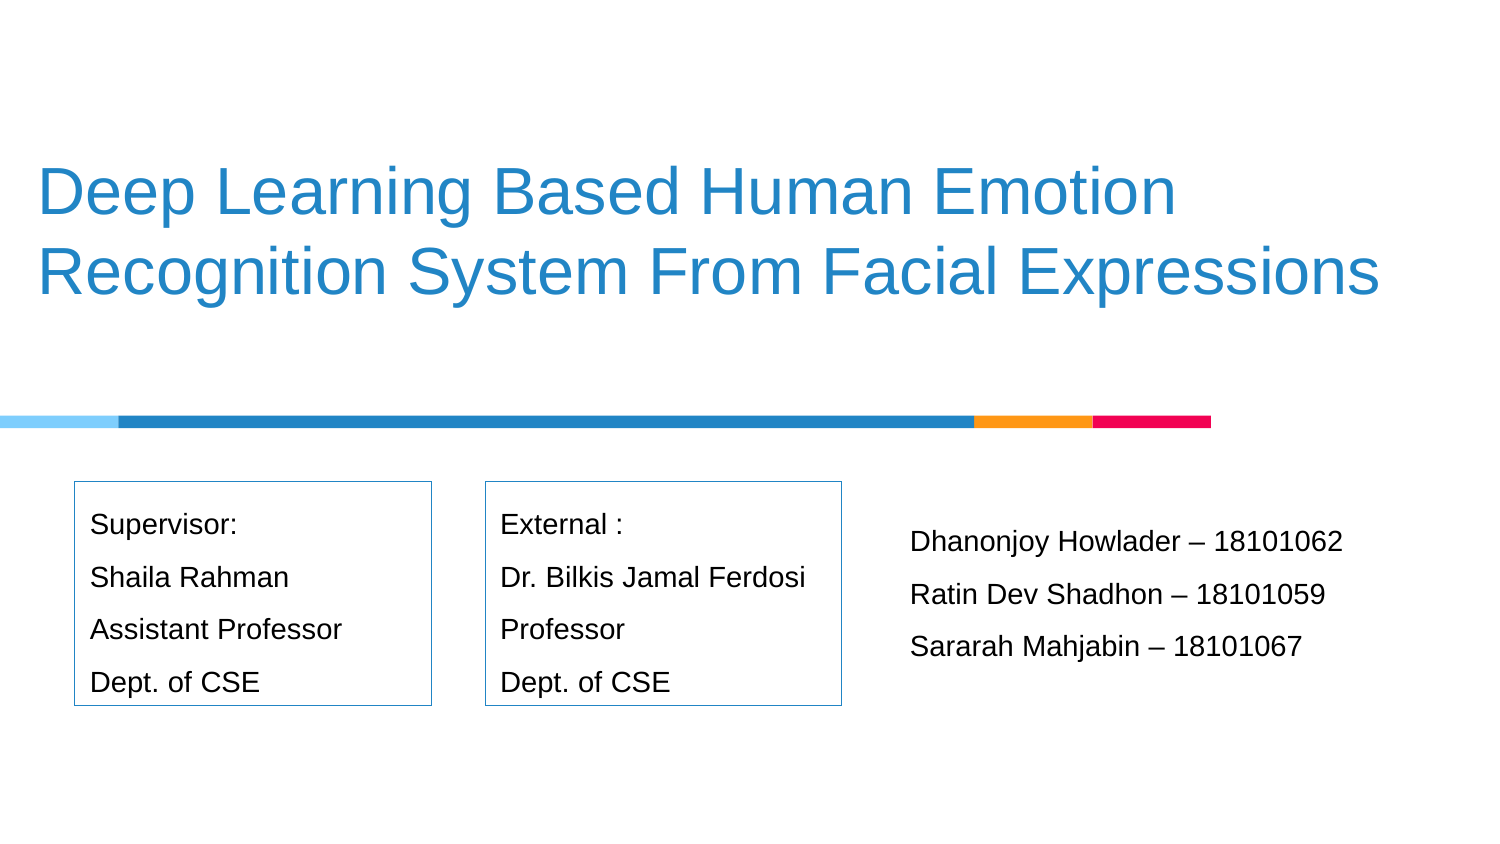

# Deep Learning Based Human Emotion Recognition System From Facial Expressions
Supervisor:
Shaila Rahman
Assistant Professor
Dept. of CSE
External :
Dr. Bilkis Jamal Ferdosi
Professor
Dept. of CSE
Dhanonjoy Howlader – 18101062
Ratin Dev Shadhon – 18101059
Sararah Mahjabin – 18101067